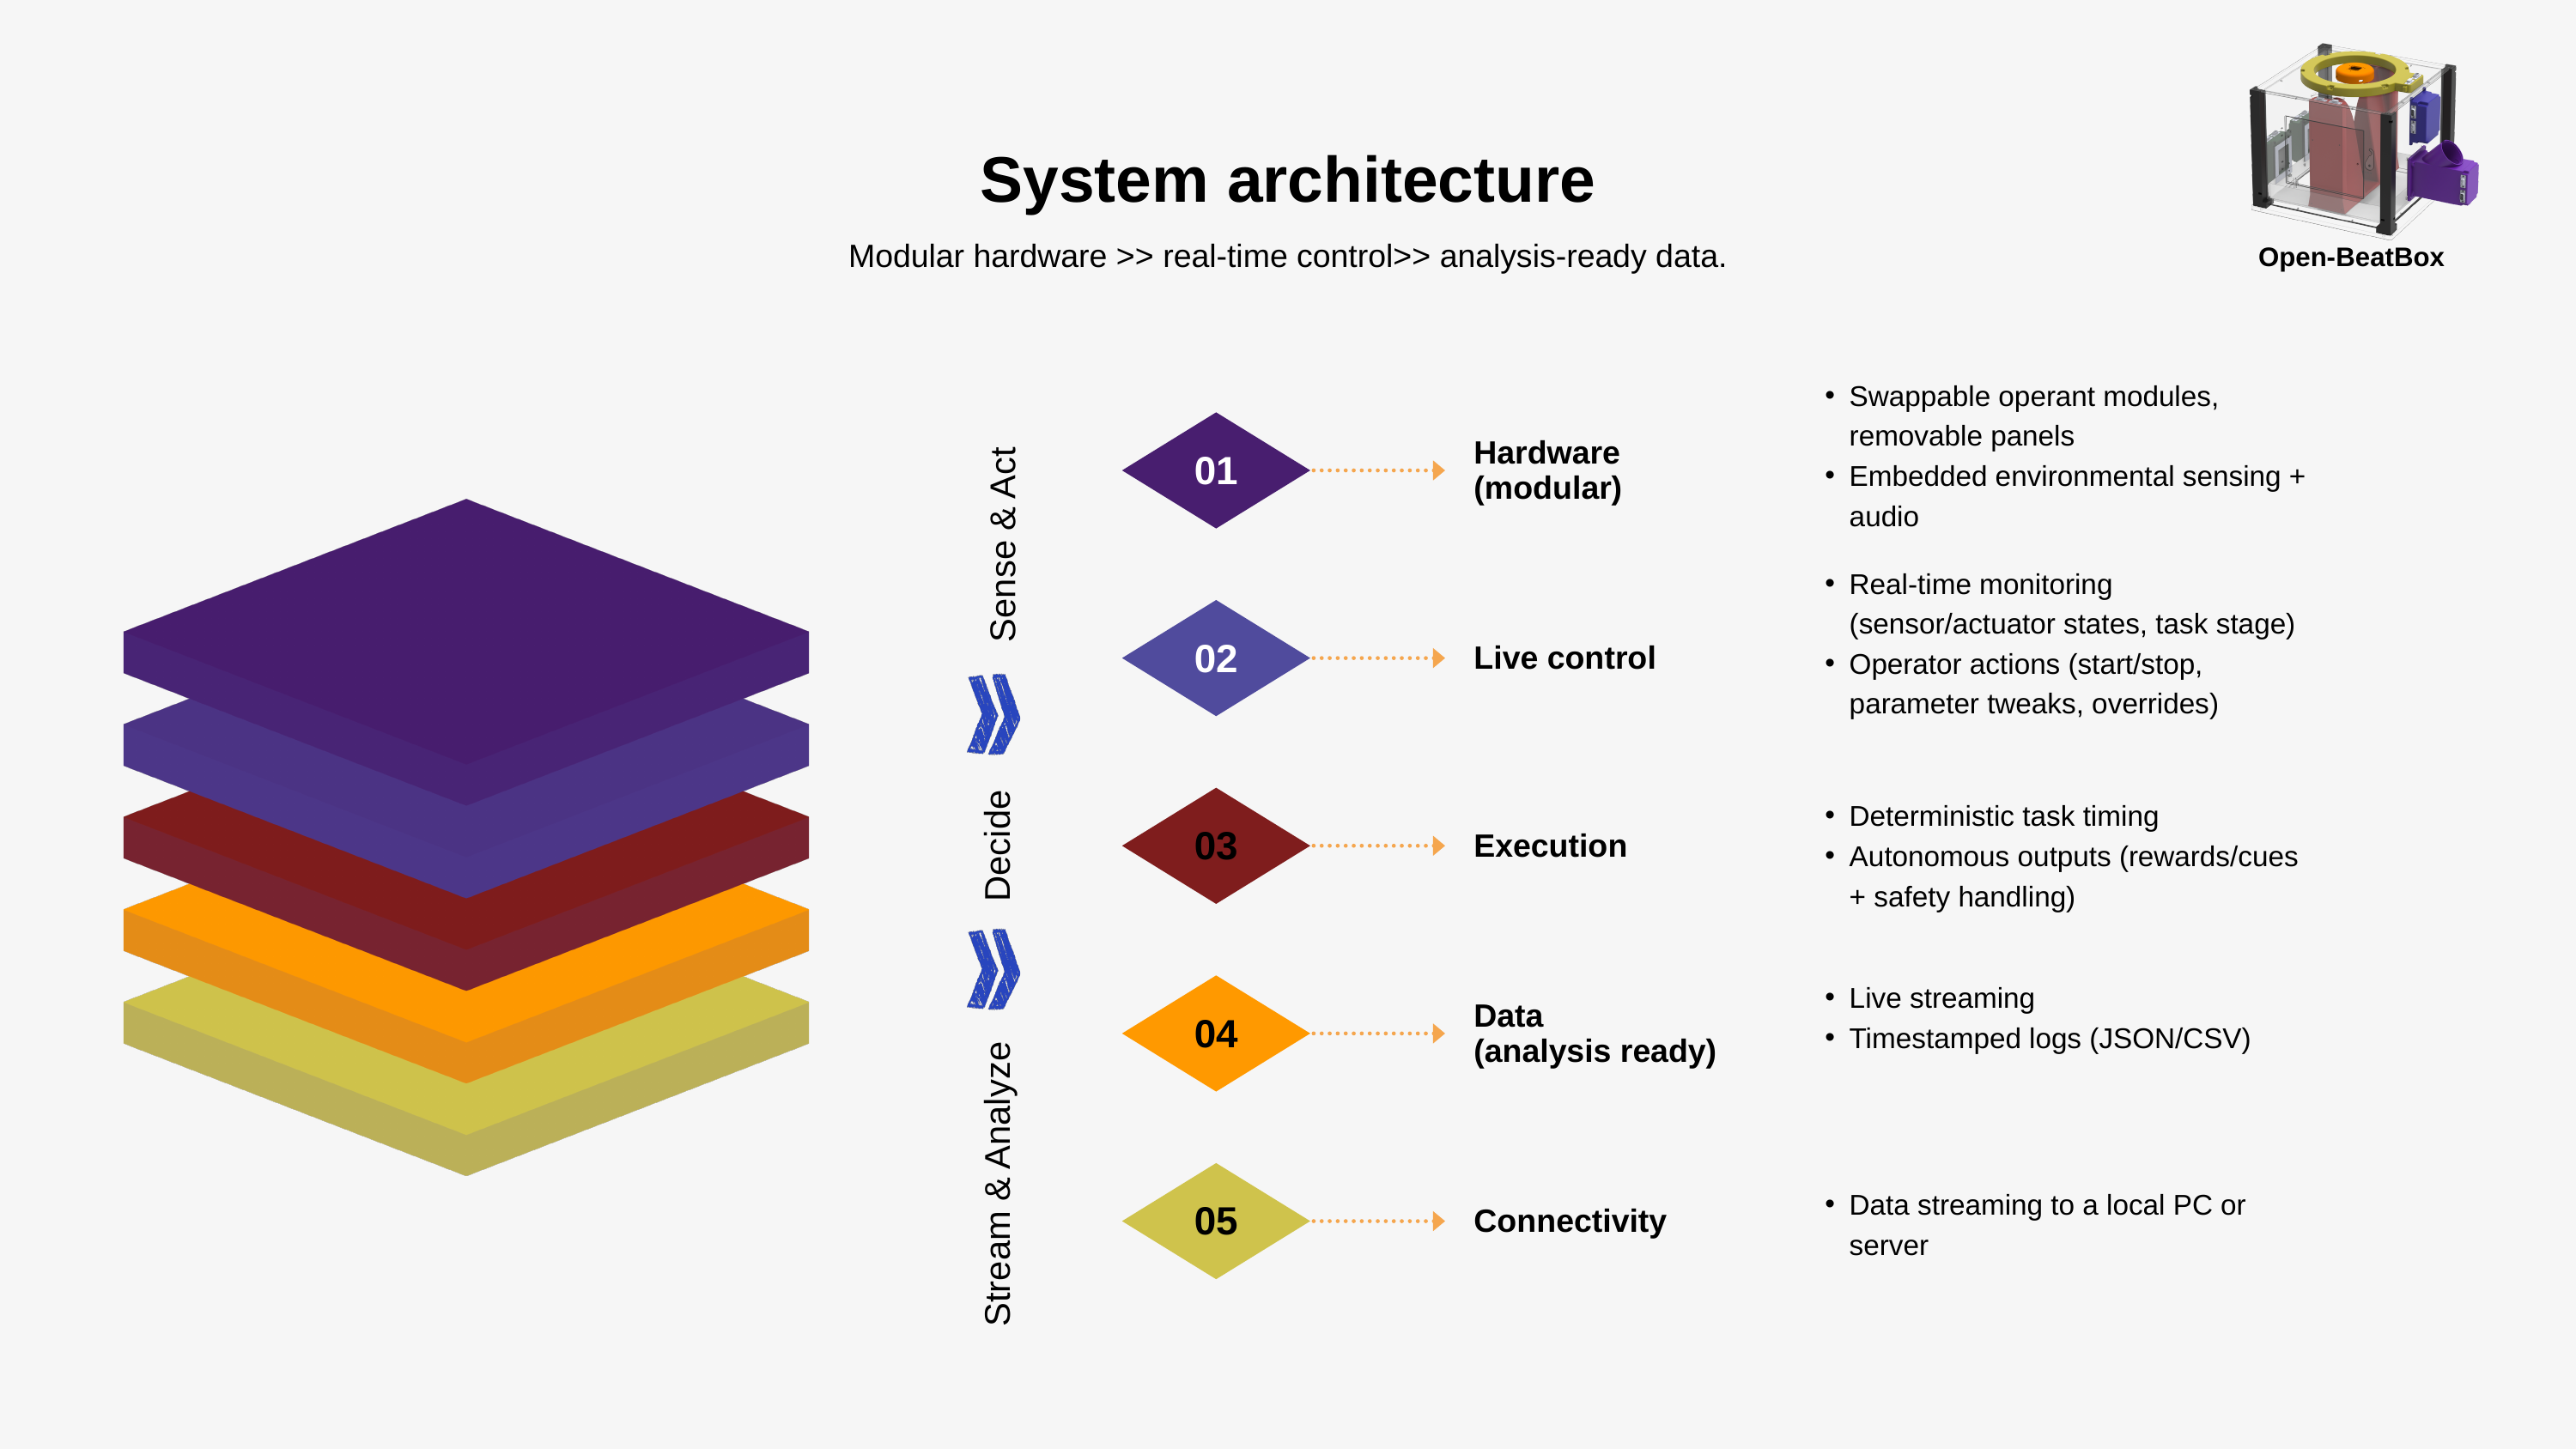

System architecture
Modular hardware >> real-time control>> analysis-ready data.
Open-BeatBox
Swappable operant modules, removable panels
Embedded environmental sensing + audio

01
Hardware
(modular)

Sense & Act
Real-time monitoring (sensor/actuator states, task stage)
Operator actions (start/stop, parameter tweaks, overrides)

02
Live control

03
Deterministic task timing
Autonomous outputs (rewards/cues + safety handling)

Decide
Execution

Live streaming
Timestamped logs (JSON/CSV)

04
Data
(analysis ready)

Stream & Analyze

05
Data streaming to a local PC or server
Connectivity